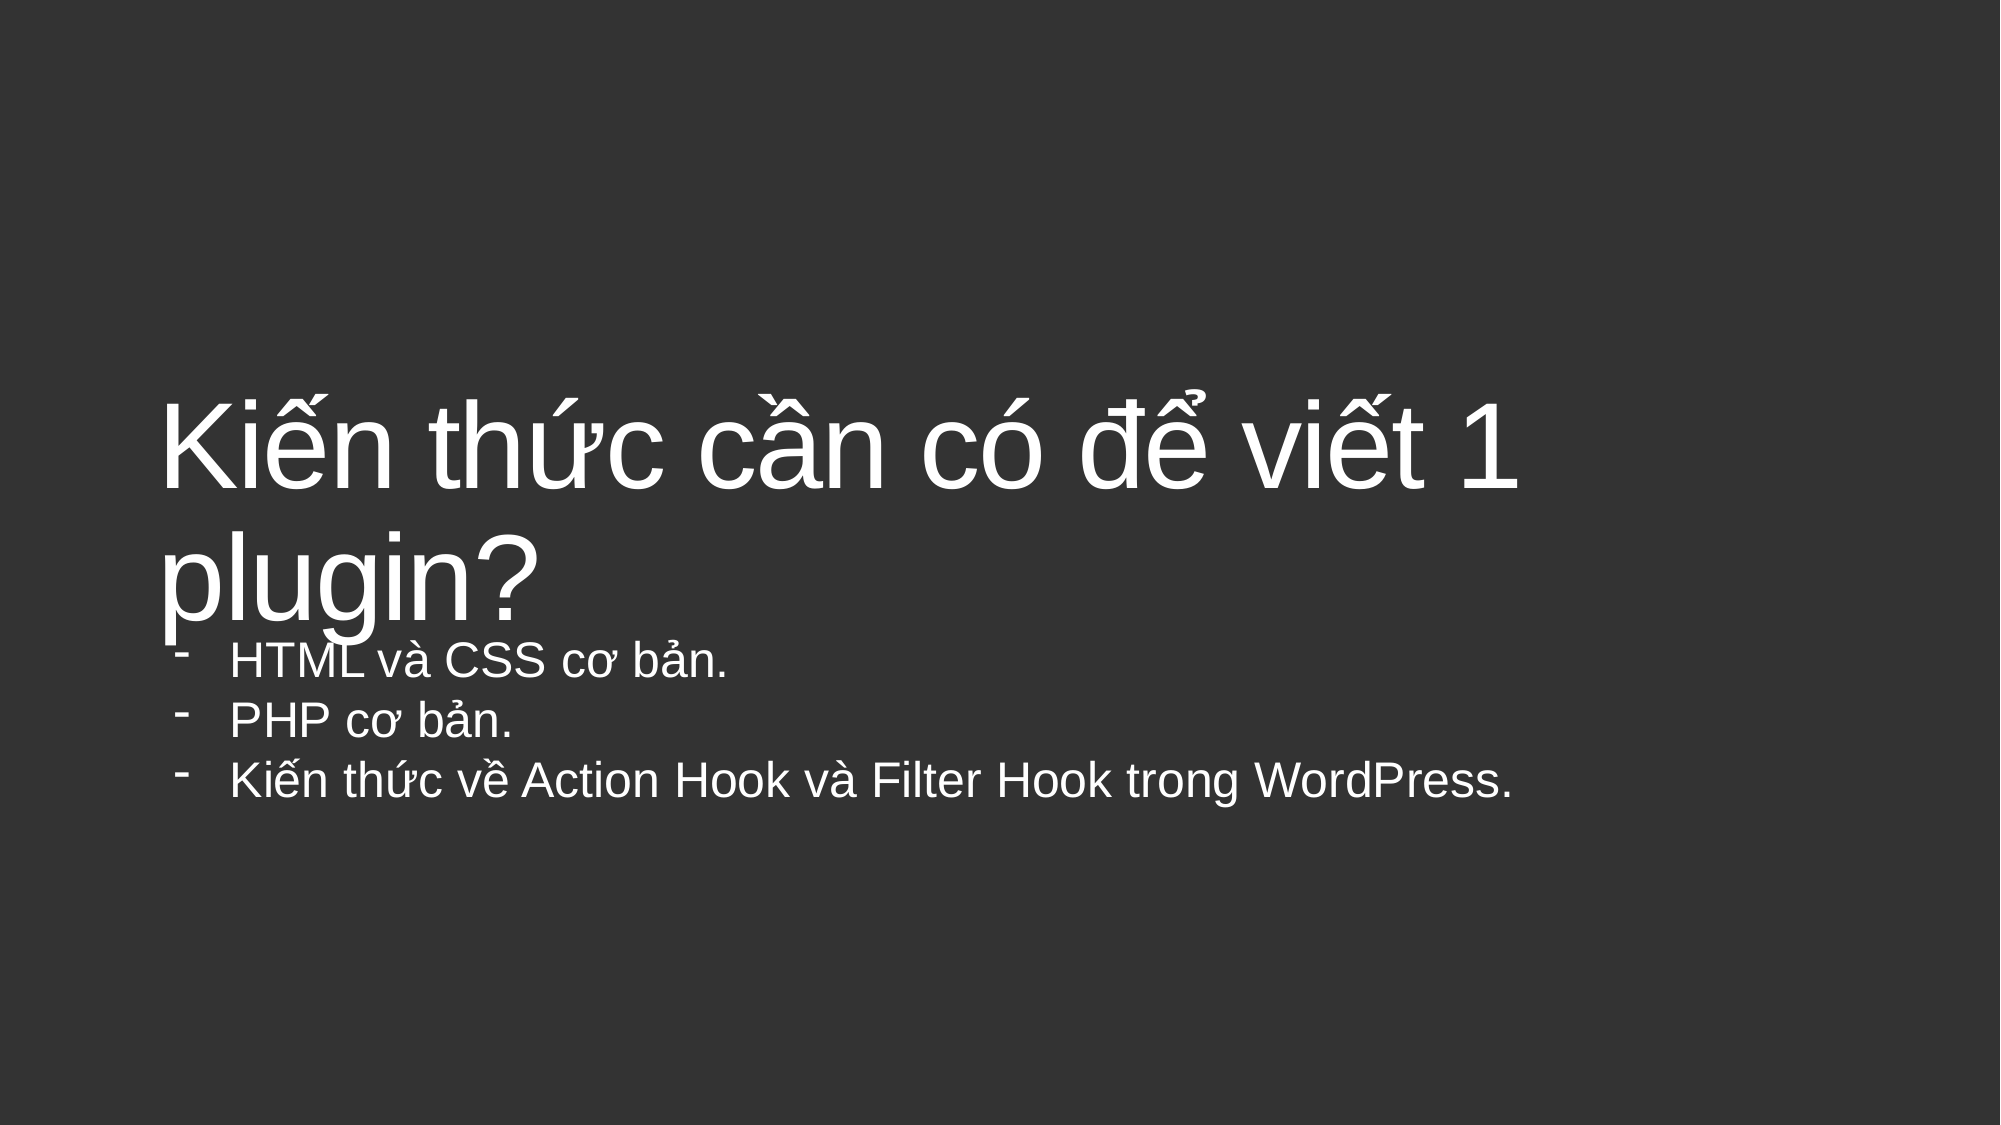

# Kiến thức cần có để viết 1 plugin?
HTML và CSS cơ bản.
PHP cơ bản.
Kiến thức về Action Hook và Filter Hook trong WordPress.